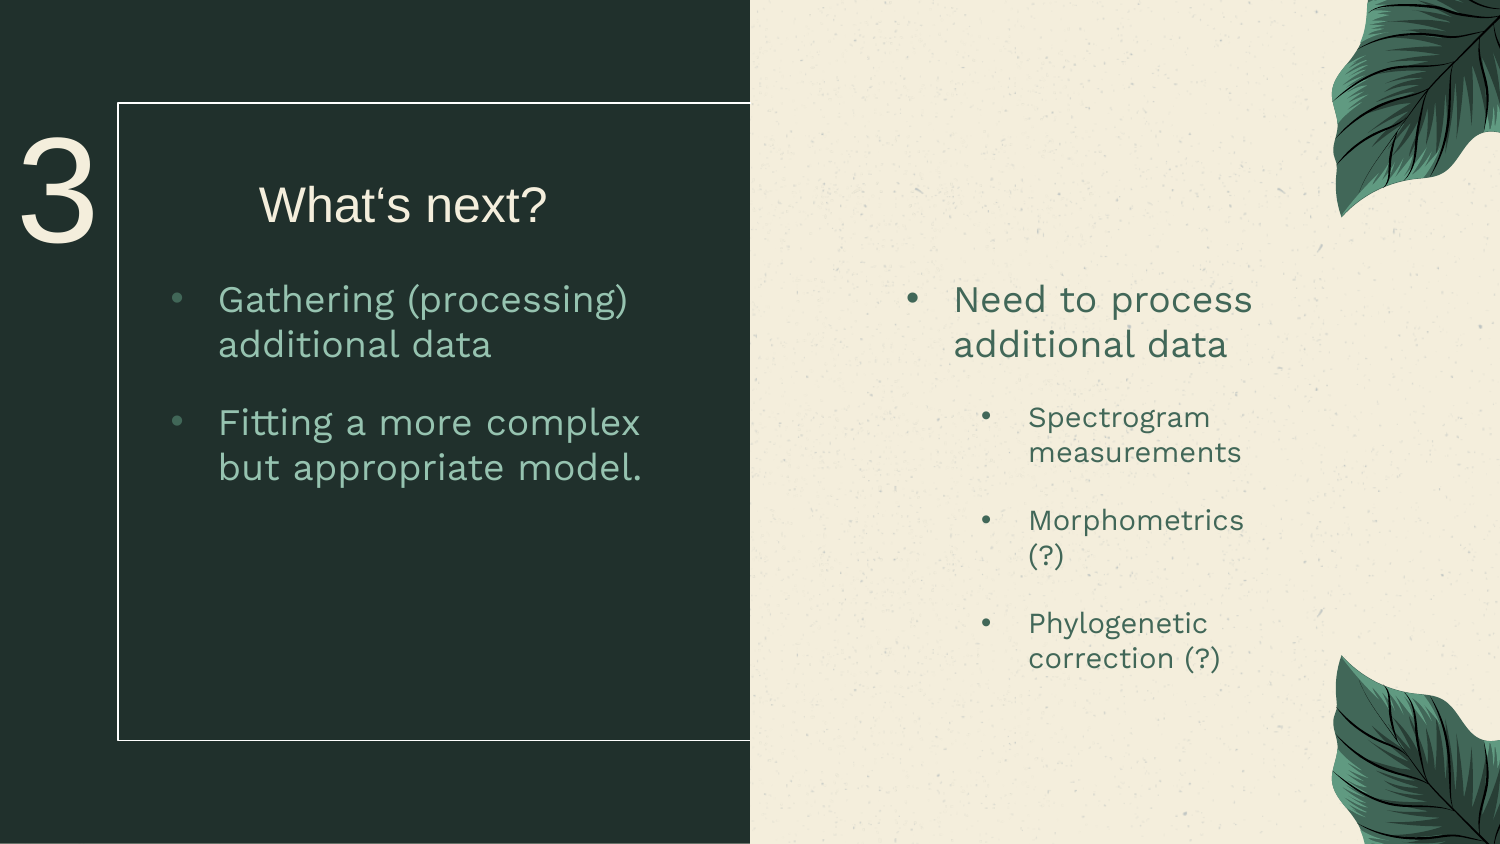

3
# What‘s next?
Gathering (processing) additional data
Fitting a more complex but appropriate model.

Need to process additional data
Spectrogram measurements
Morphometrics (?)
Phylogenetic correction (?)